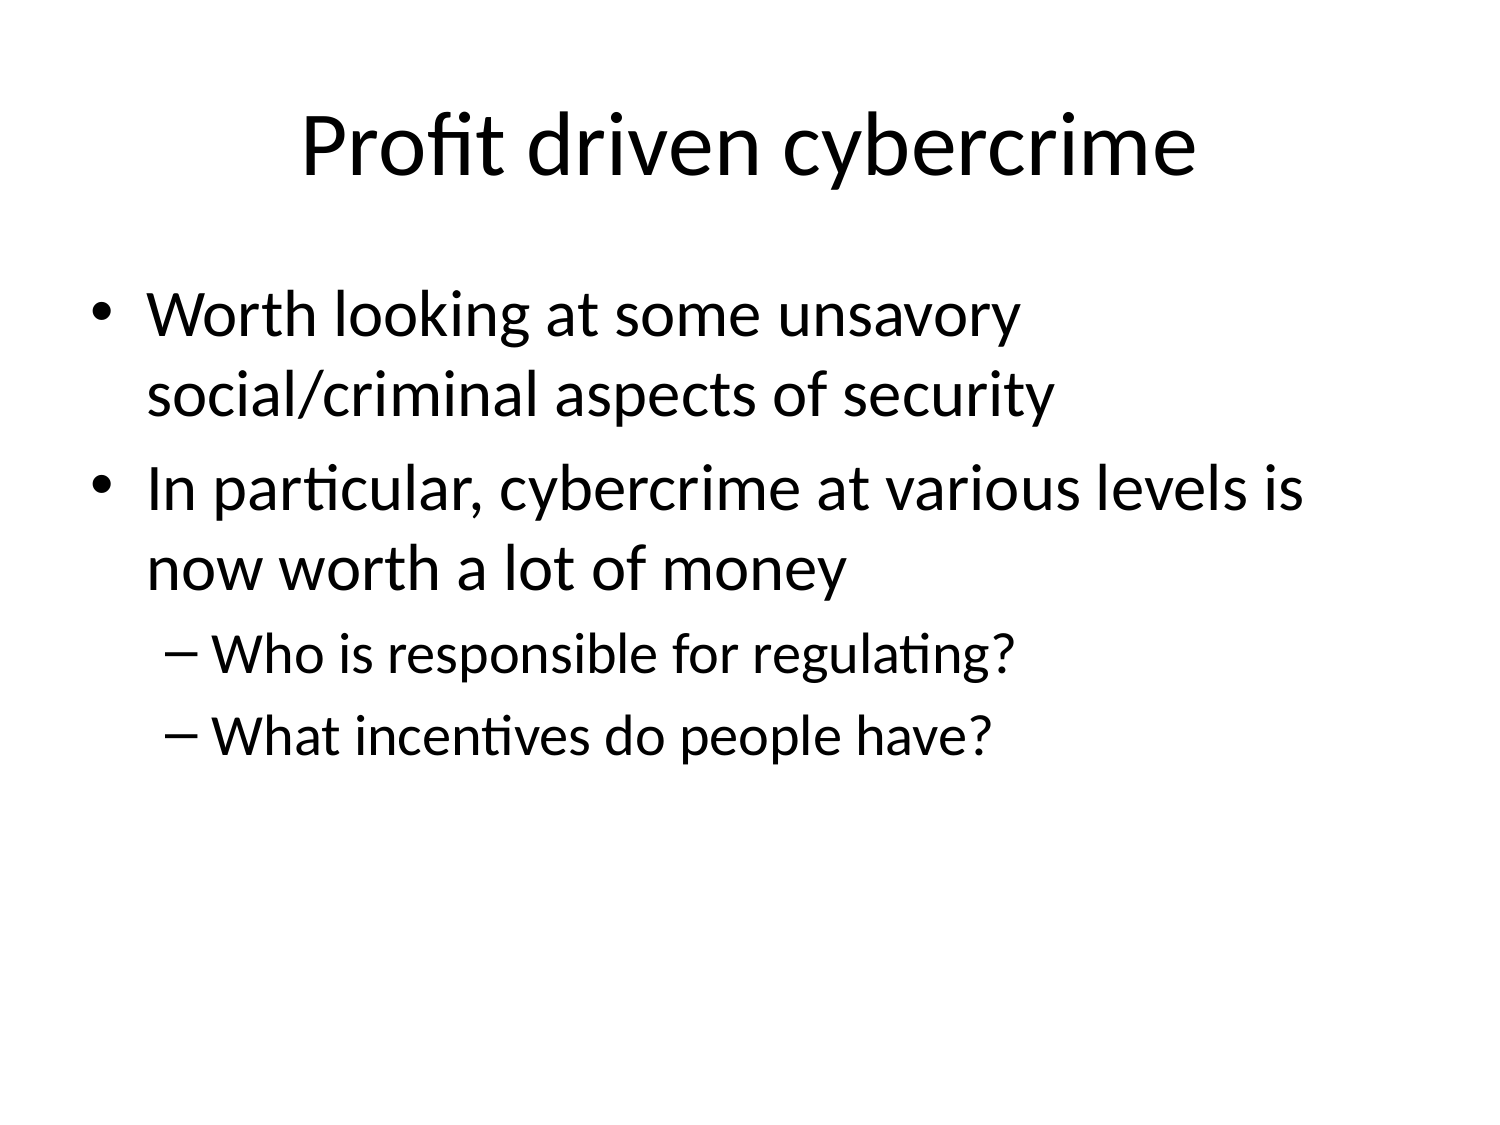

# Profit driven cybercrime
Worth looking at some unsavory social/criminal aspects of security
In particular, cybercrime at various levels is now worth a lot of money
Who is responsible for regulating?
What incentives do people have?